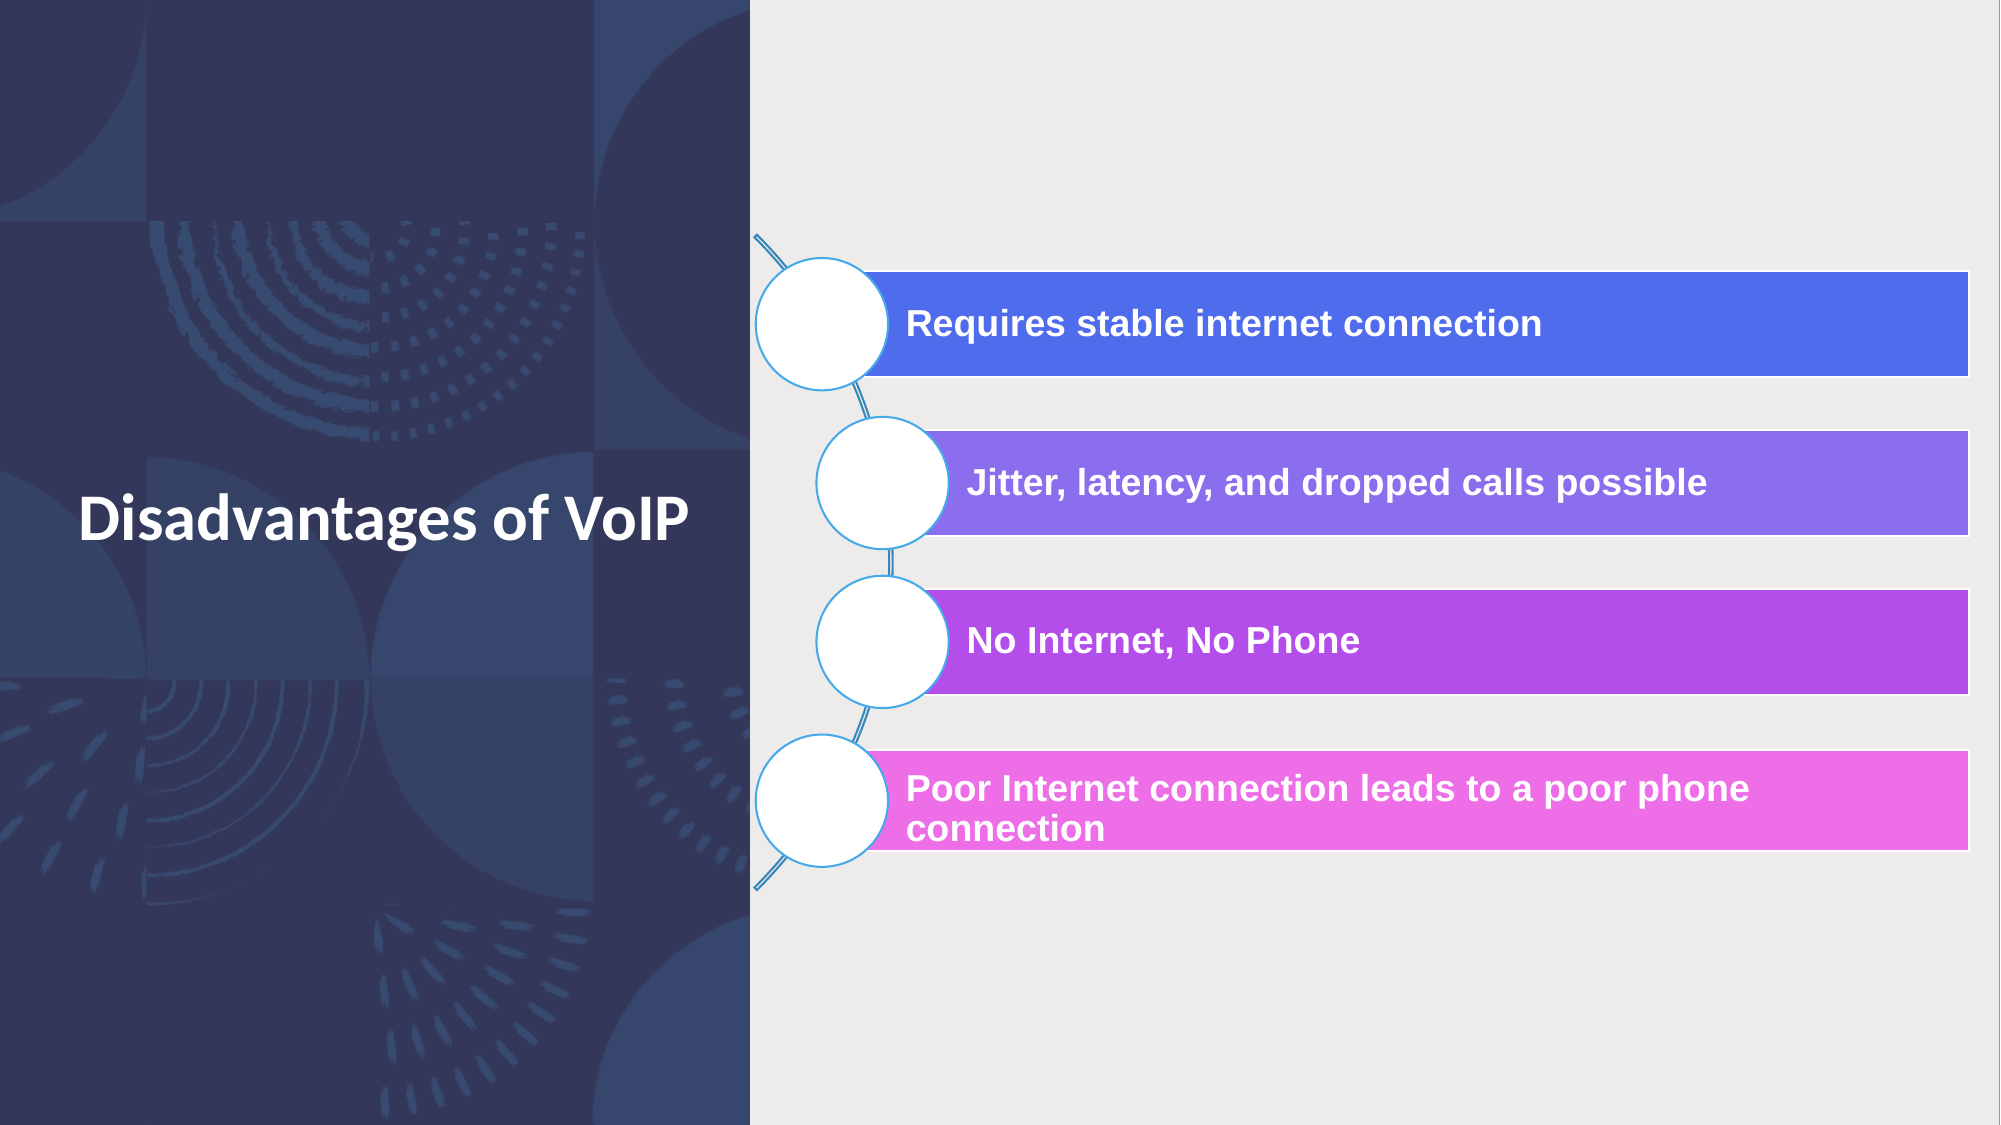

Requires stable internet connection
Jitter, latency, and dropped calls possible
No Internet, No Phone

Poor Internet connection leads to a poor phone connection
Disadvantages of VoIP